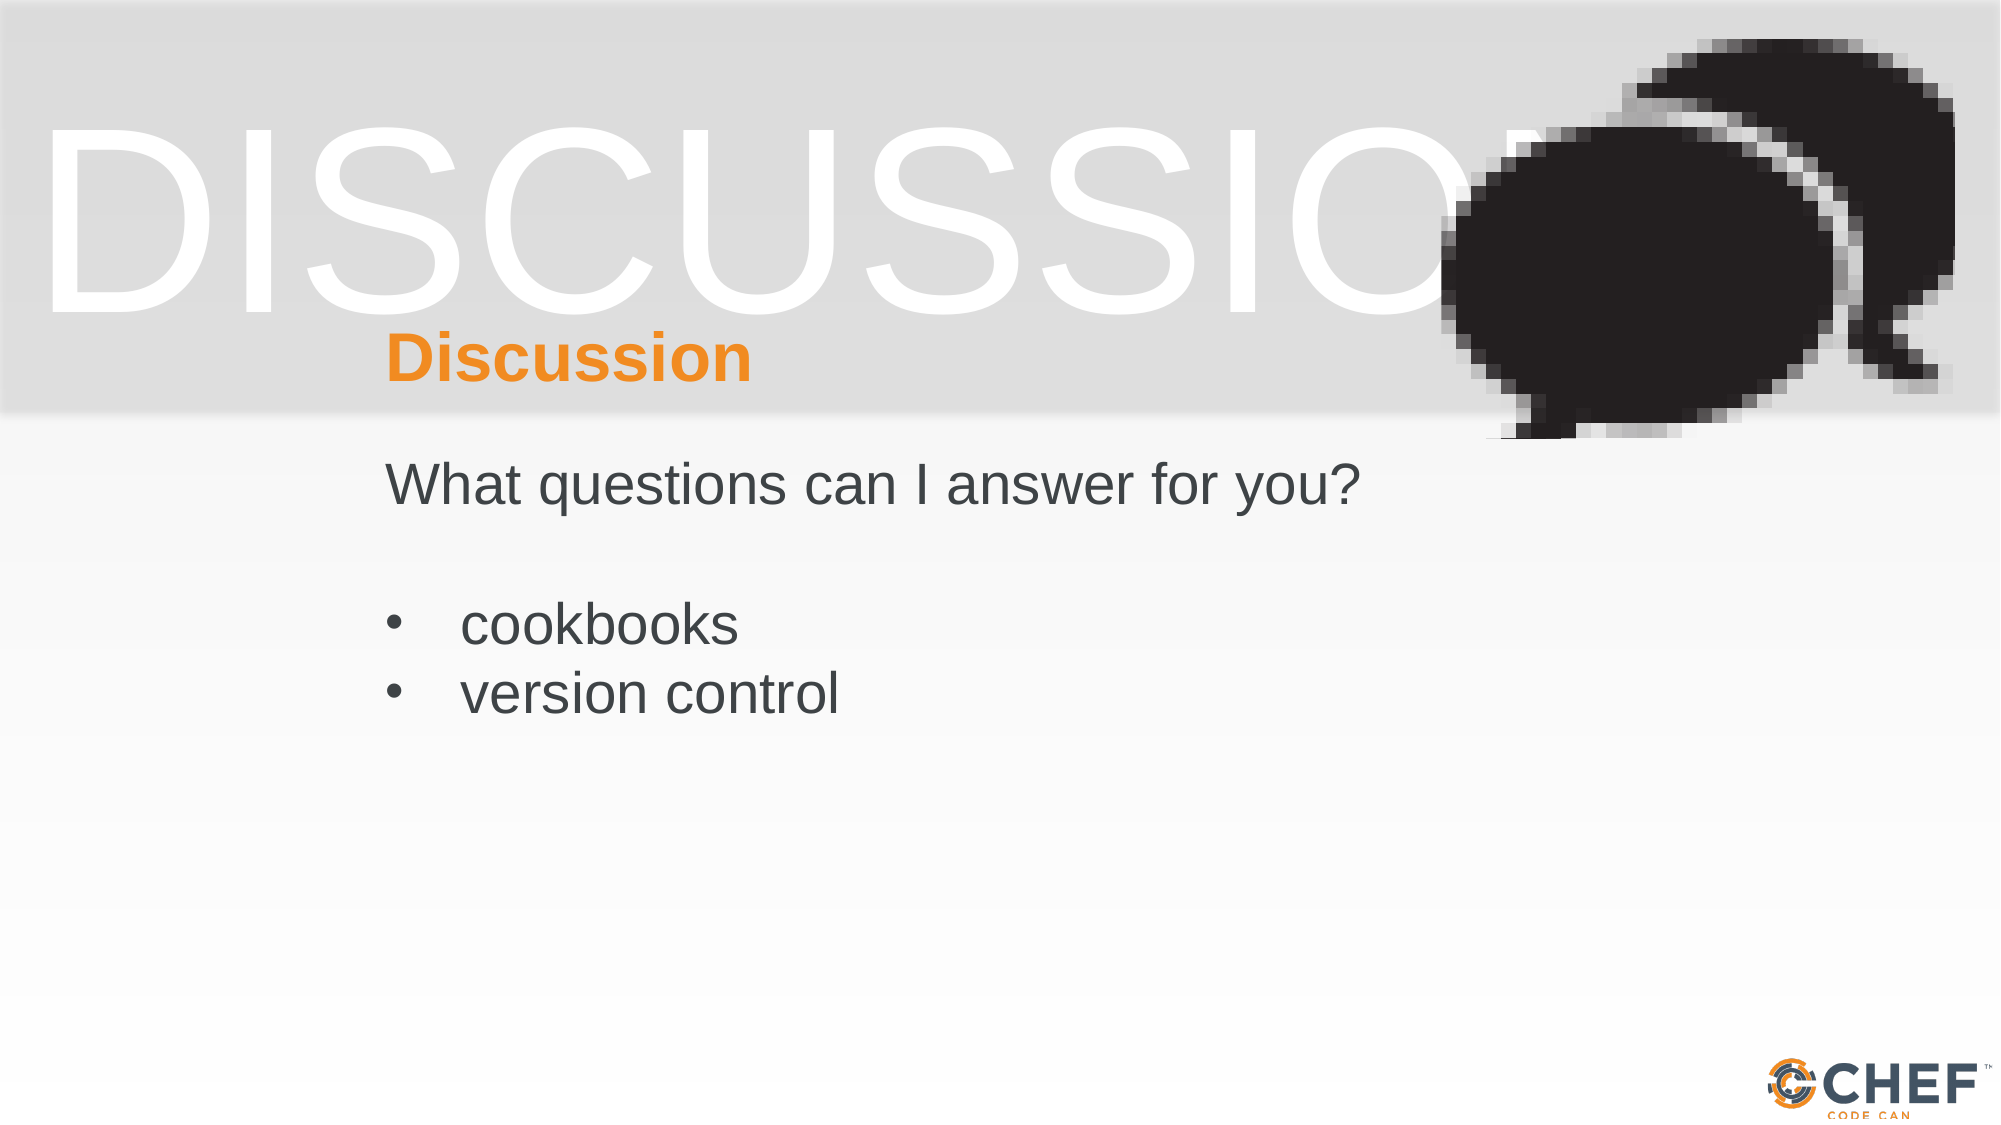

# Discussion
What questions can I answer for you?

cookbooks
version control